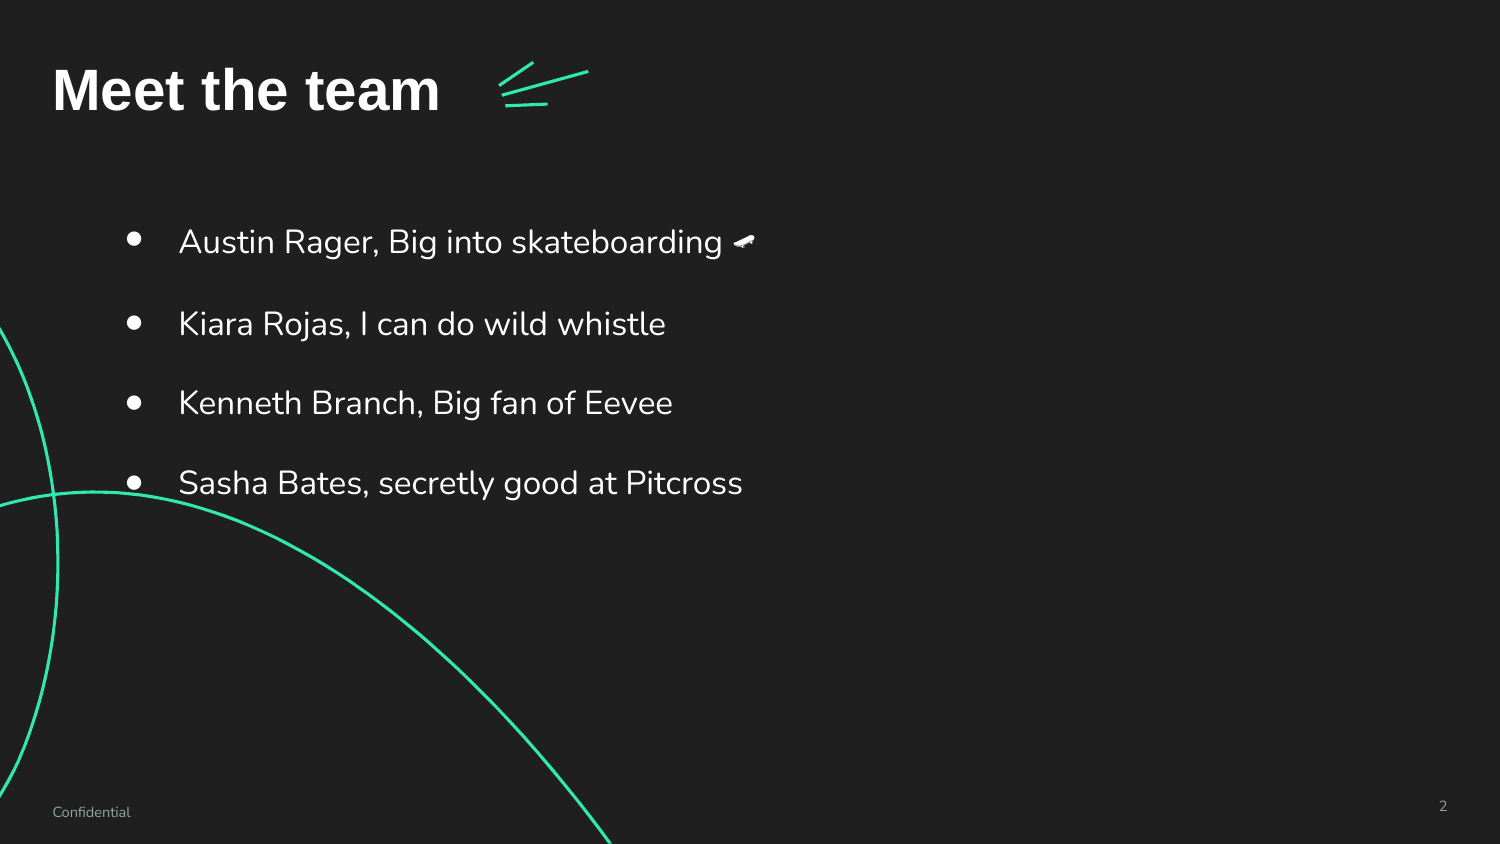

# Meet the team
Austin Rager, Big into skateboarding 🛹
Kiara Rojas, I can do wild whistle
Kenneth Branch, Big fan of Eevee
Sasha Bates, secretly good at Pitcross
Confidential